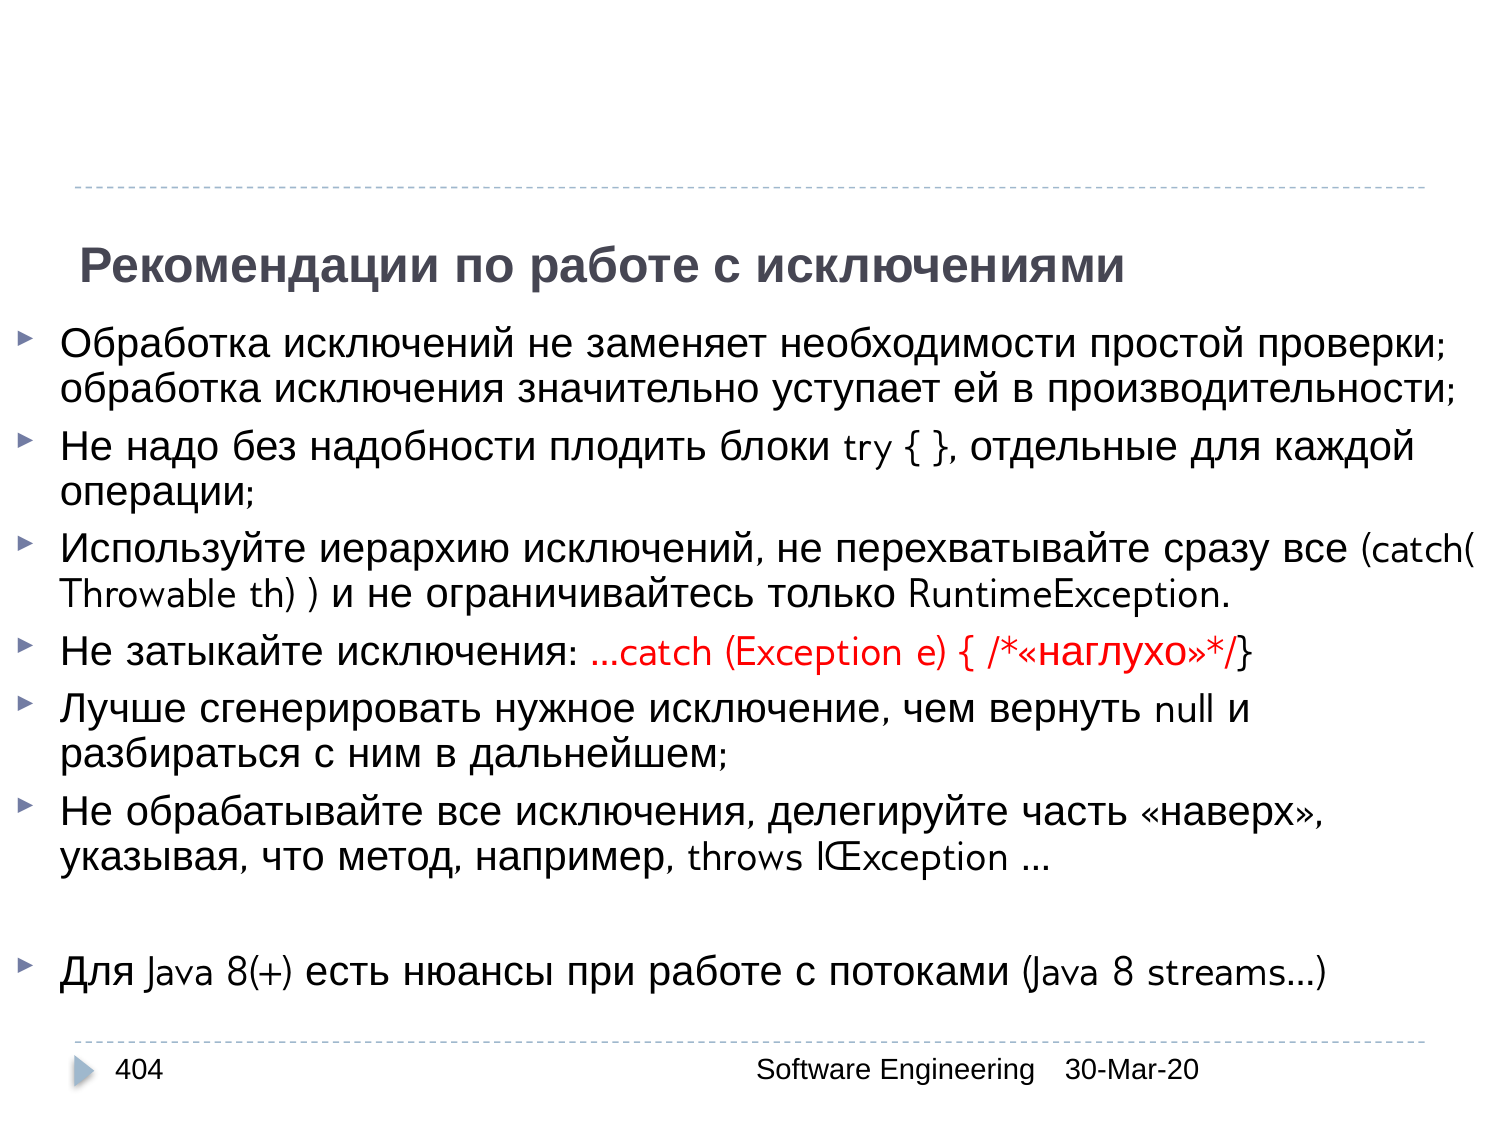

# Рекомендации по работе с исключениями
Обработка исключений не заменяет необходимости простой проверки; обработка исключения значительно уступает ей в производительности;
Не надо без надобности плодить блоки try { }, отдельные для каждой операции;
Используйте иерархию исключений, не перехватывайте сразу все (catch( Throwable th) ) и не ограничивайтесь только RuntimeException.
Не затыкайте исключения: …catch (Exception e) { /*«наглухо»*/}
Лучше сгенерировать нужное исключение, чем вернуть null и разбираться с ним в дальнейшем;
Не обрабатывайте все исключения, делегируйте часть «наверх», указывая, что метод, например, throws IOException ...

Для Java 8(+) есть нюансы при работе с потоками (Java 8 streams…)
404
Software Engineering
30-Mar-20